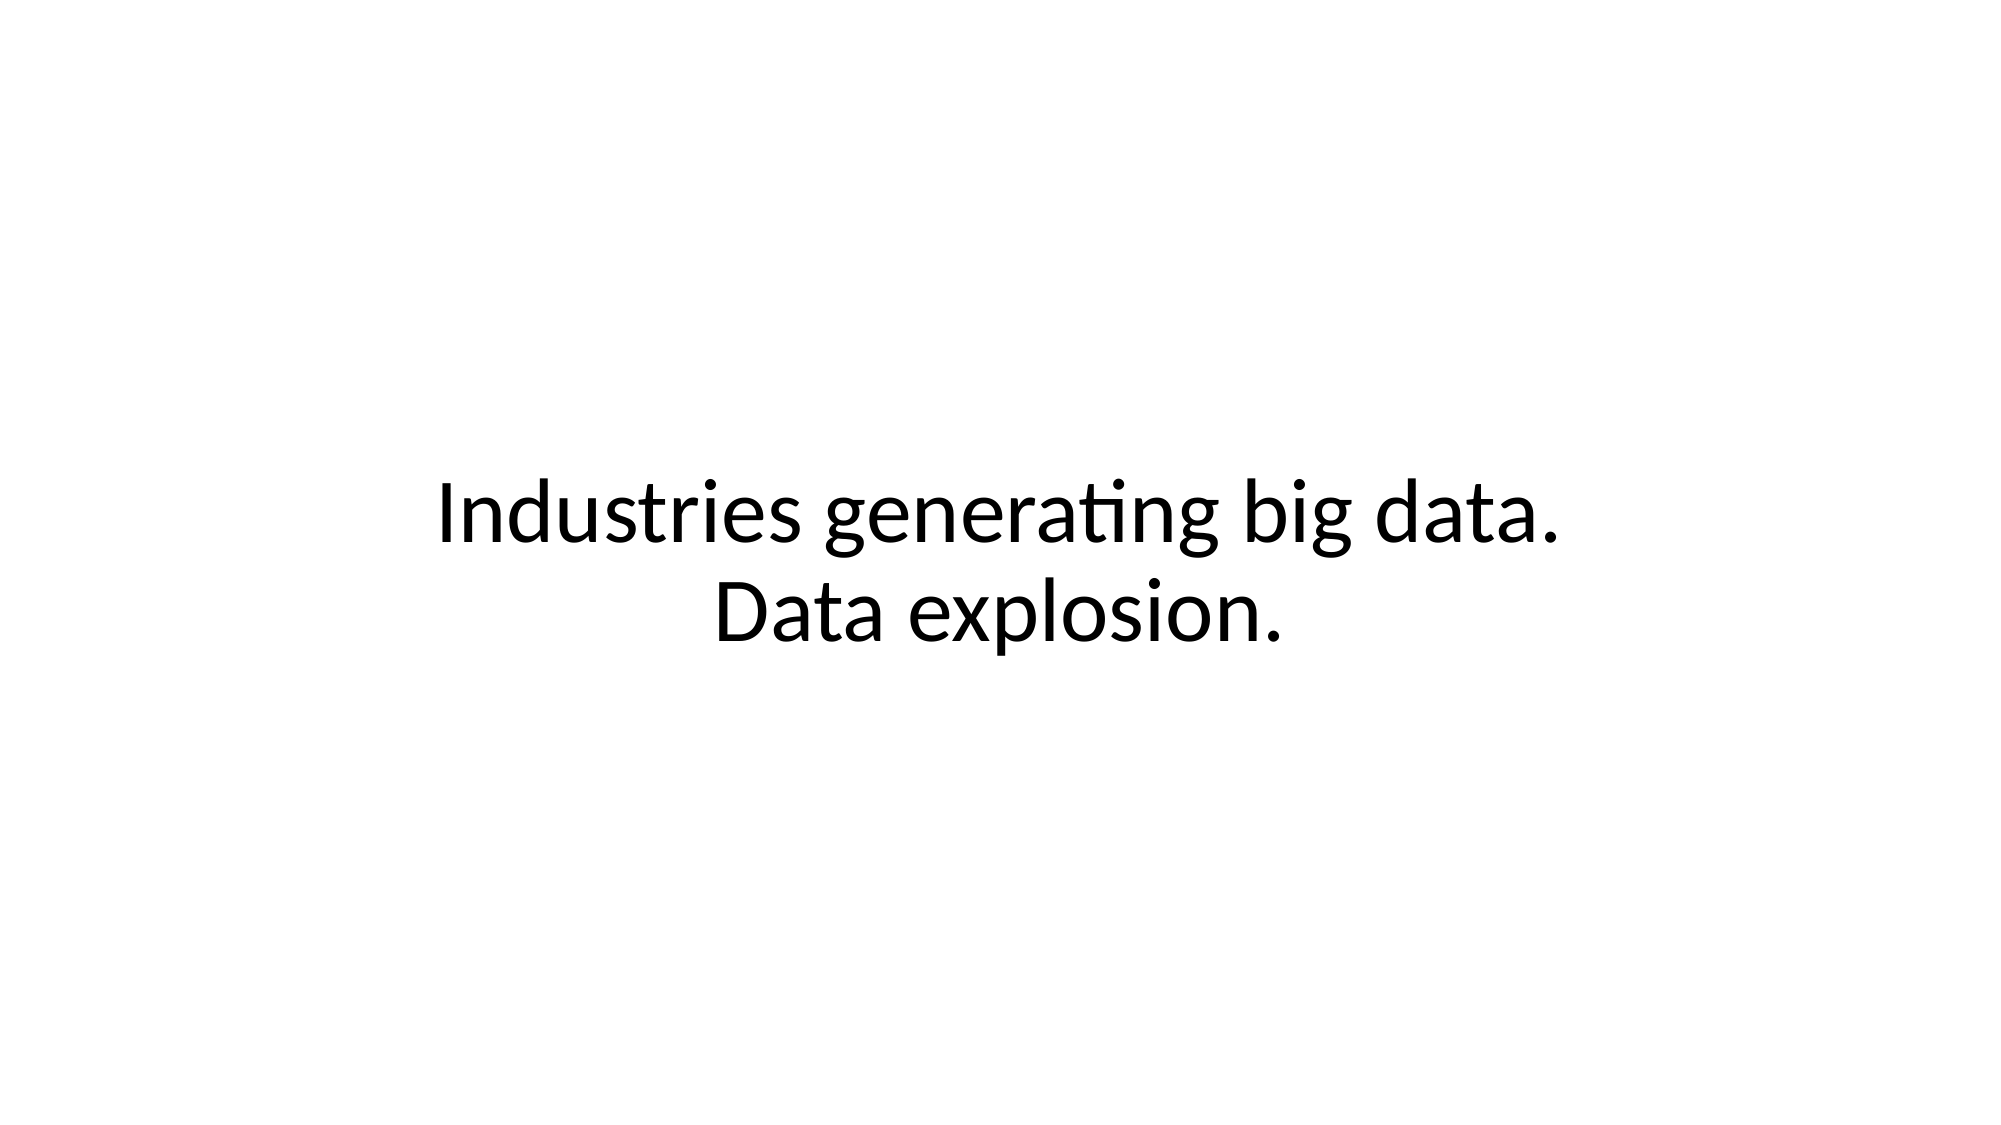

# Industries generating big data. Data explosion.